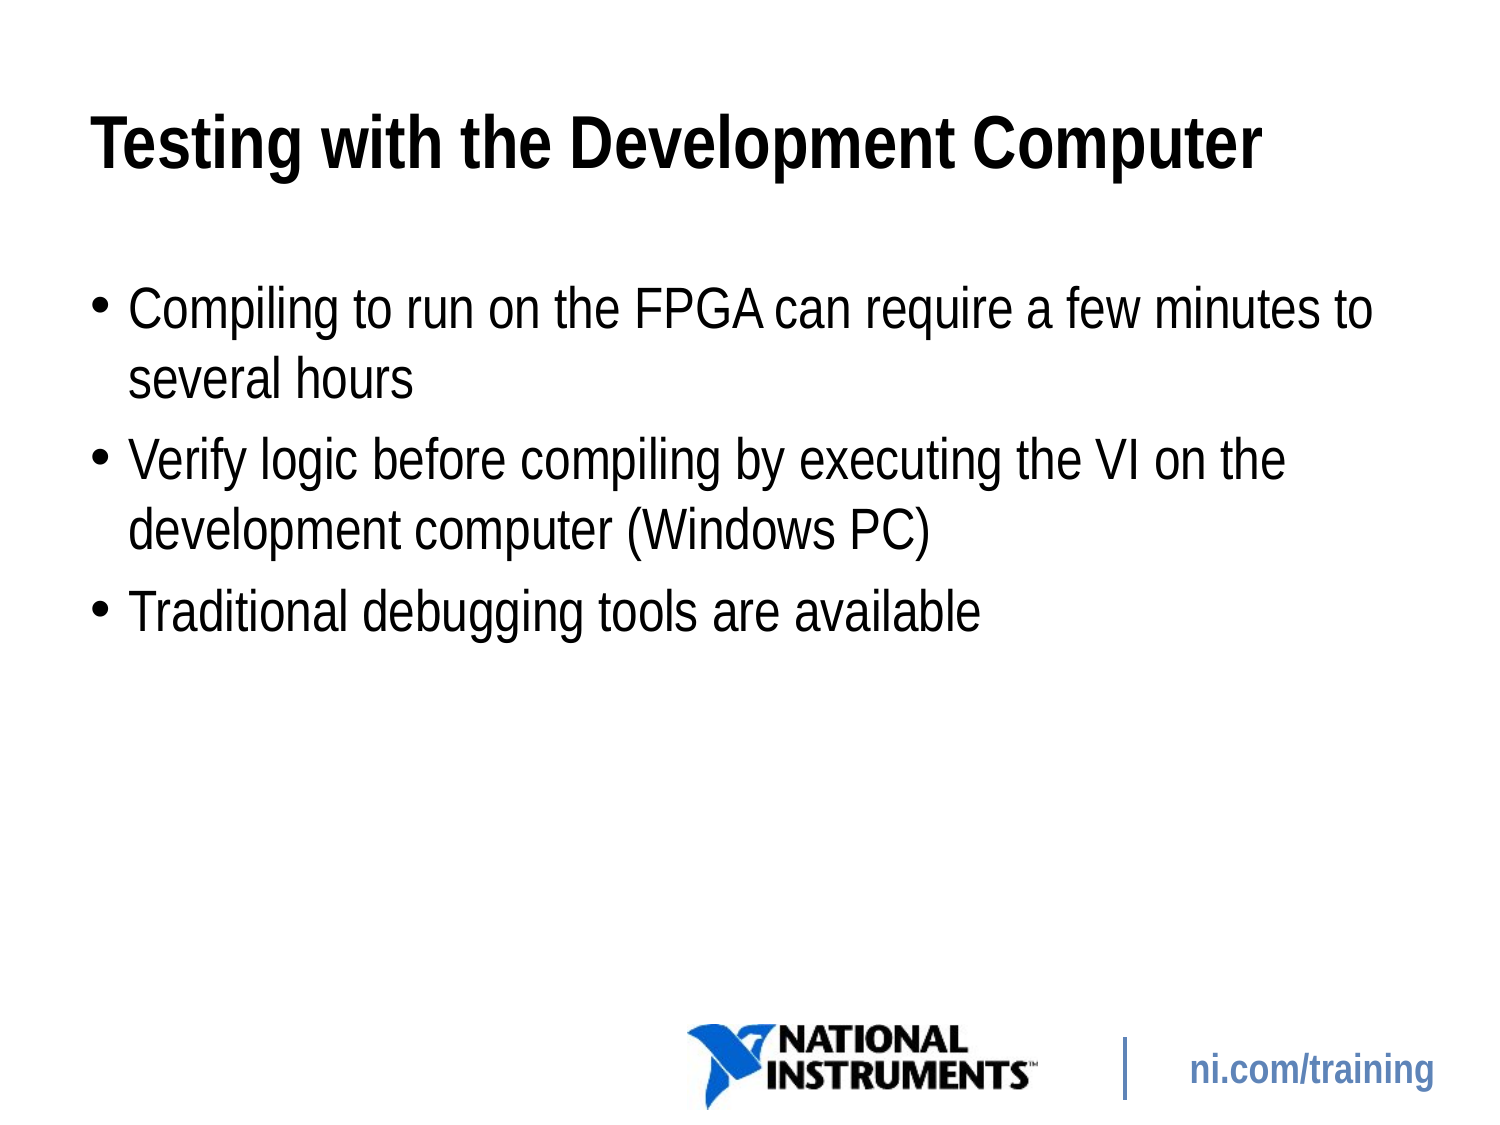

# Testing with the Development Computer
Compiling to run on the FPGA can require a few minutes to several hours
Verify logic before compiling by executing the VI on the development computer (Windows PC)
Traditional debugging tools are available